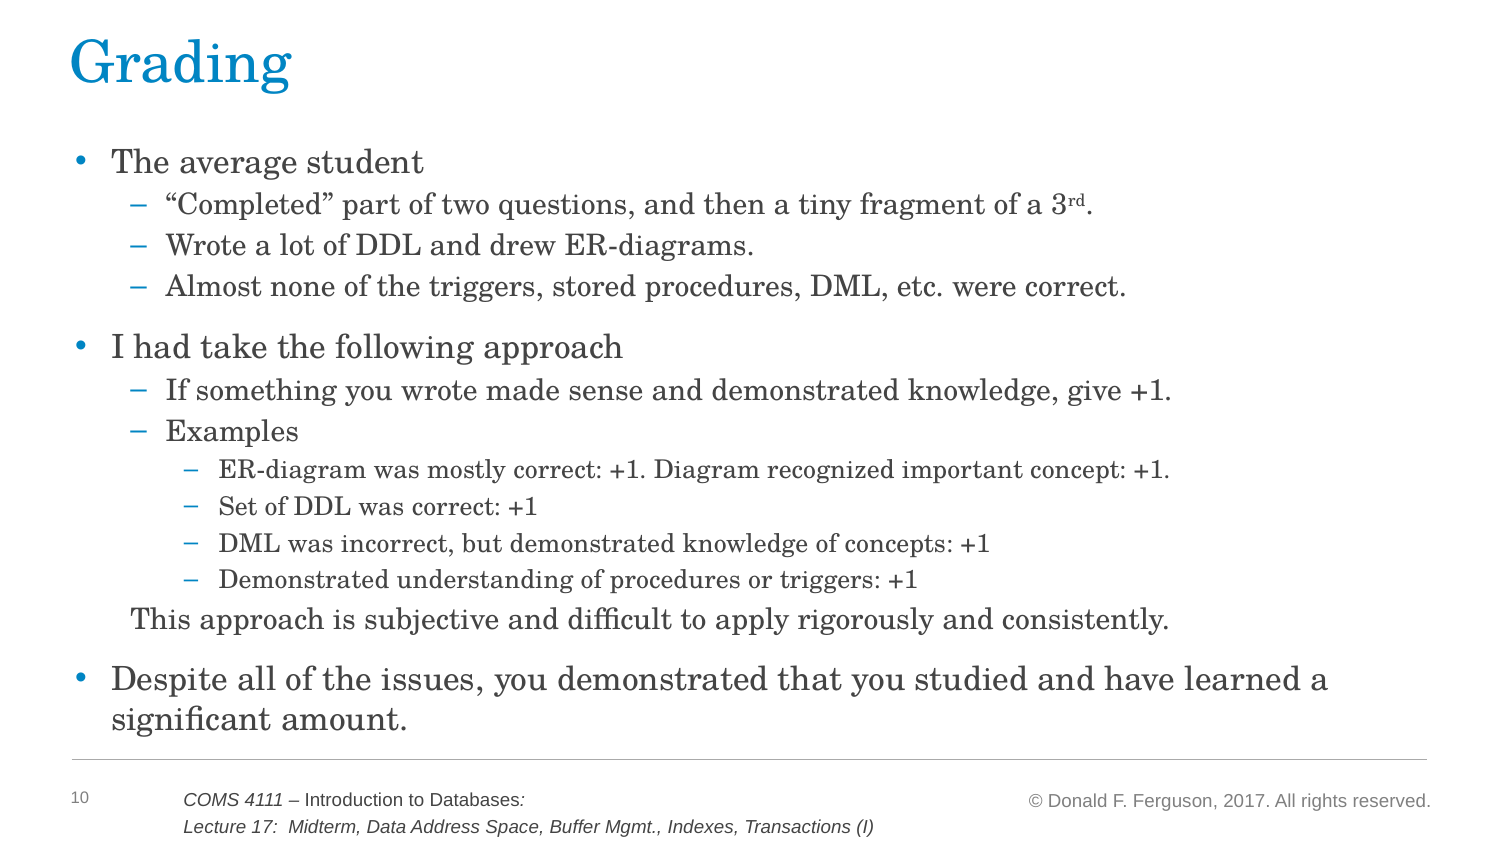

# Grading
The average student
“Completed” part of two questions, and then a tiny fragment of a 3rd.
Wrote a lot of DDL and drew ER-diagrams.
Almost none of the triggers, stored procedures, DML, etc. were correct.
I had take the following approach
If something you wrote made sense and demonstrated knowledge, give +1.
Examples
ER-diagram was mostly correct: +1. Diagram recognized important concept: +1.
Set of DDL was correct: +1
DML was incorrect, but demonstrated knowledge of concepts: +1
Demonstrated understanding of procedures or triggers: +1
This approach is subjective and difficult to apply rigorously and consistently.
Despite all of the issues, you demonstrated that you studied and have learned a significant amount.